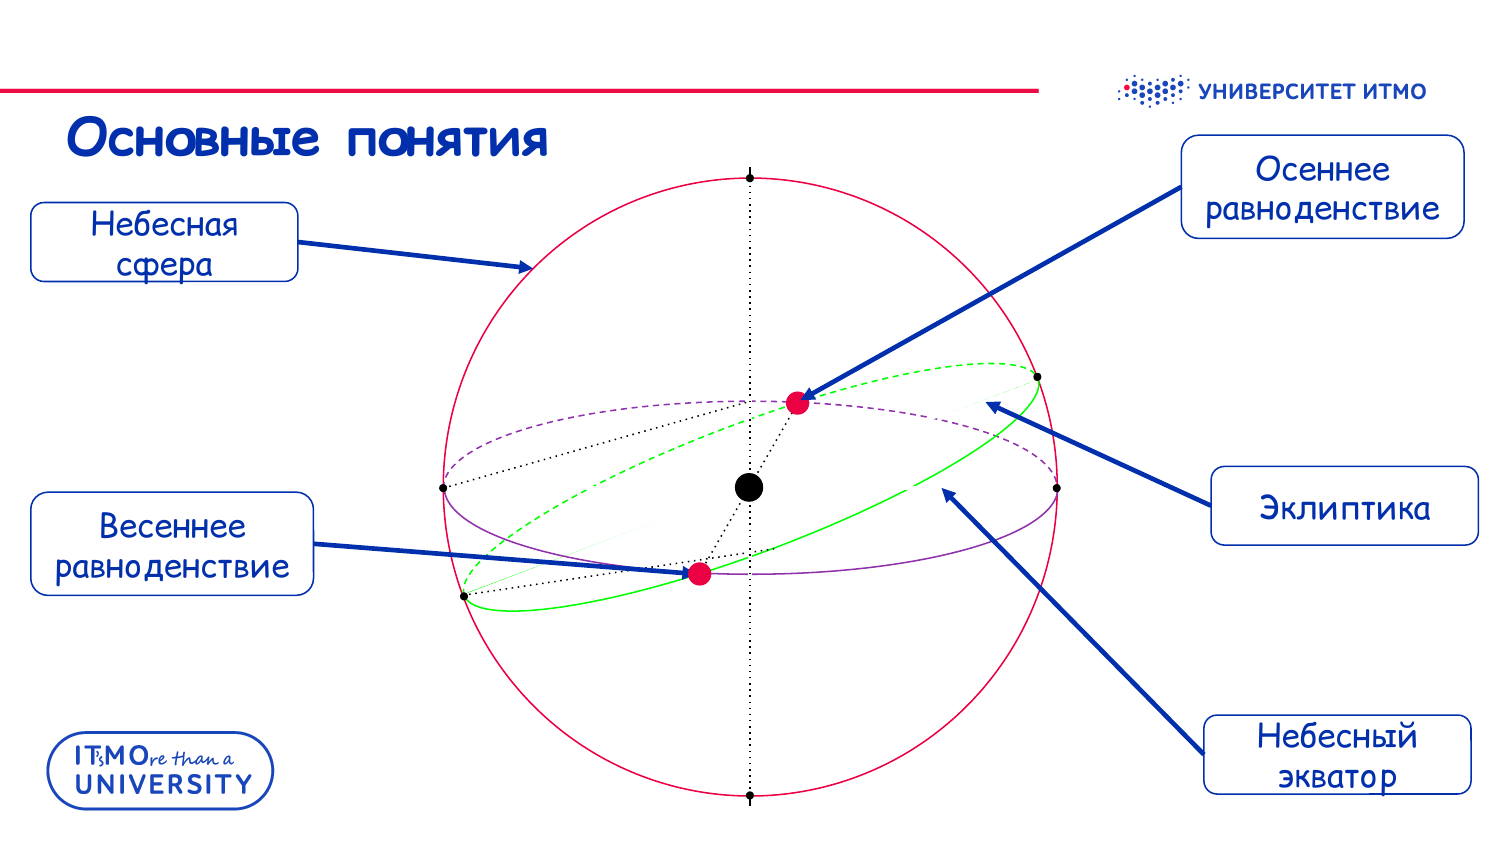

# Основные понятия
Осеннее равноденствие

Небесная сфера

Эклиптика

Небесный экватор
Весеннее равноденствие